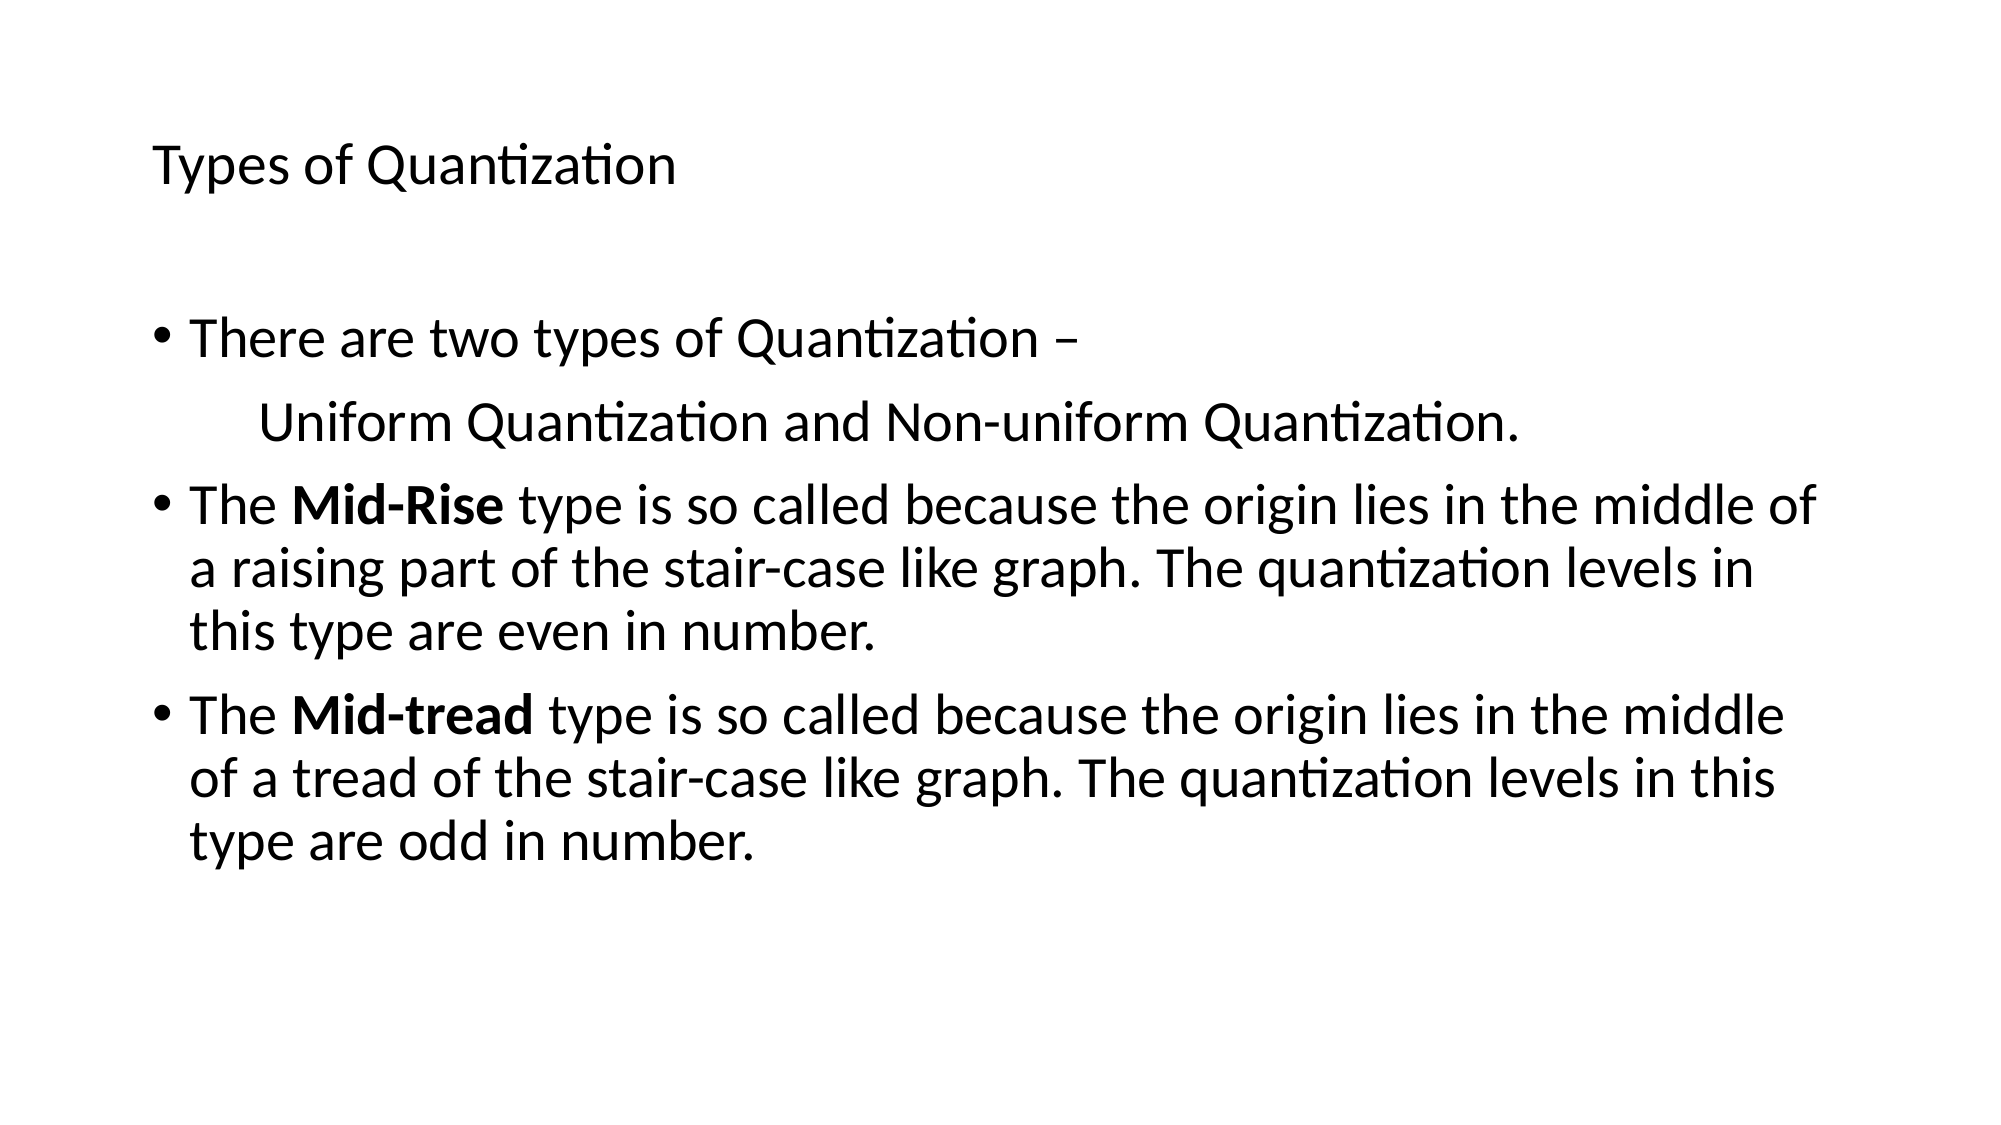

# Types of Quantization
There are two types of Quantization –
        Uniform Quantization and Non-uniform Quantization.
The Mid-Rise type is so called because the origin lies in the middle of a raising part of the stair-case like graph. The quantization levels in this type are even in number.
The Mid-tread type is so called because the origin lies in the middle of a tread of the stair-case like graph. The quantization levels in this type are odd in number.